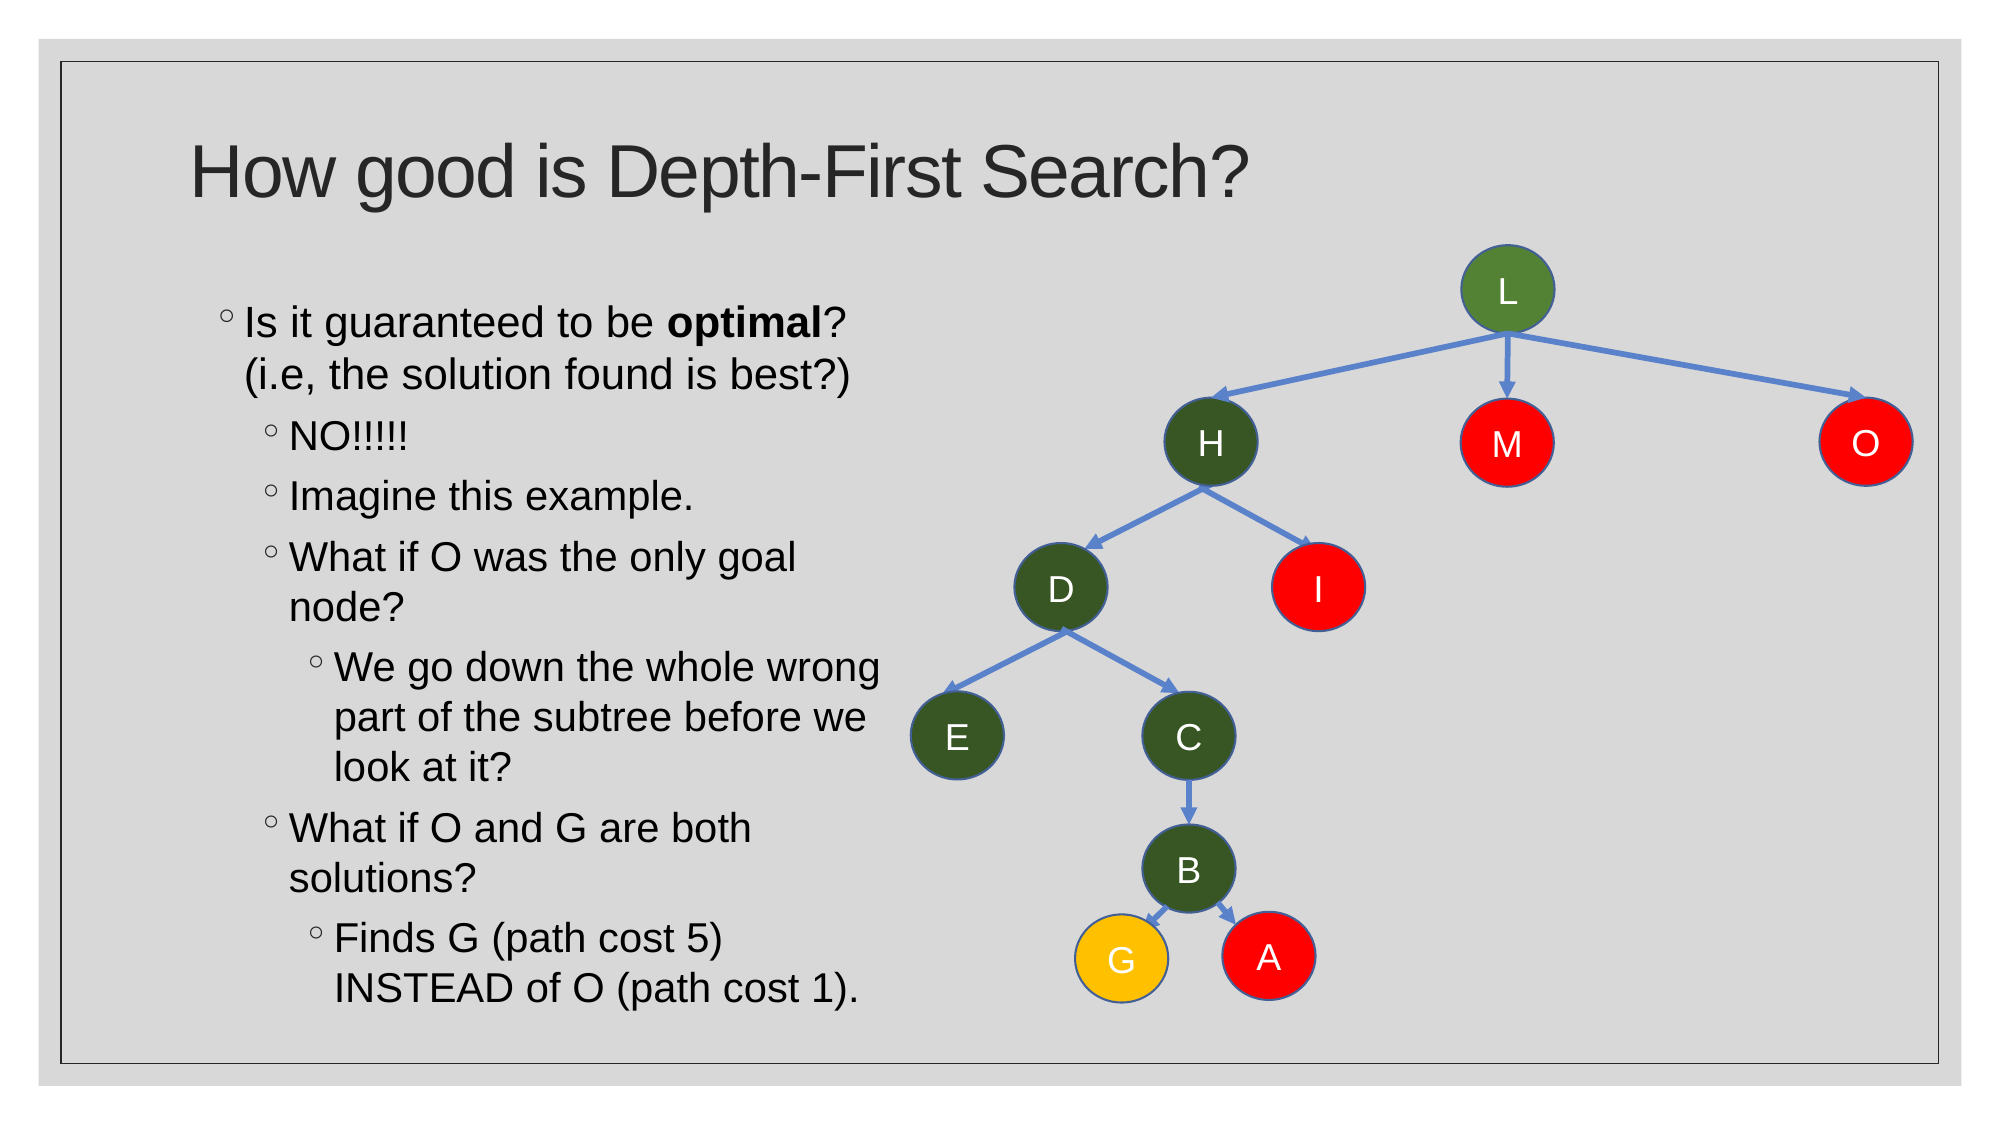

# How good is Depth-First Search?
L
H
O
M
D
I
E
C
B
A
G
Is it guaranteed to be optimal? (i.e, the solution found is best?)
NO!!!!!
Imagine this example.
What if O was the only goal node?
We go down the whole wrong part of the subtree before we look at it?
What if O and G are both solutions?
Finds G (path cost 5) INSTEAD of O (path cost 1).